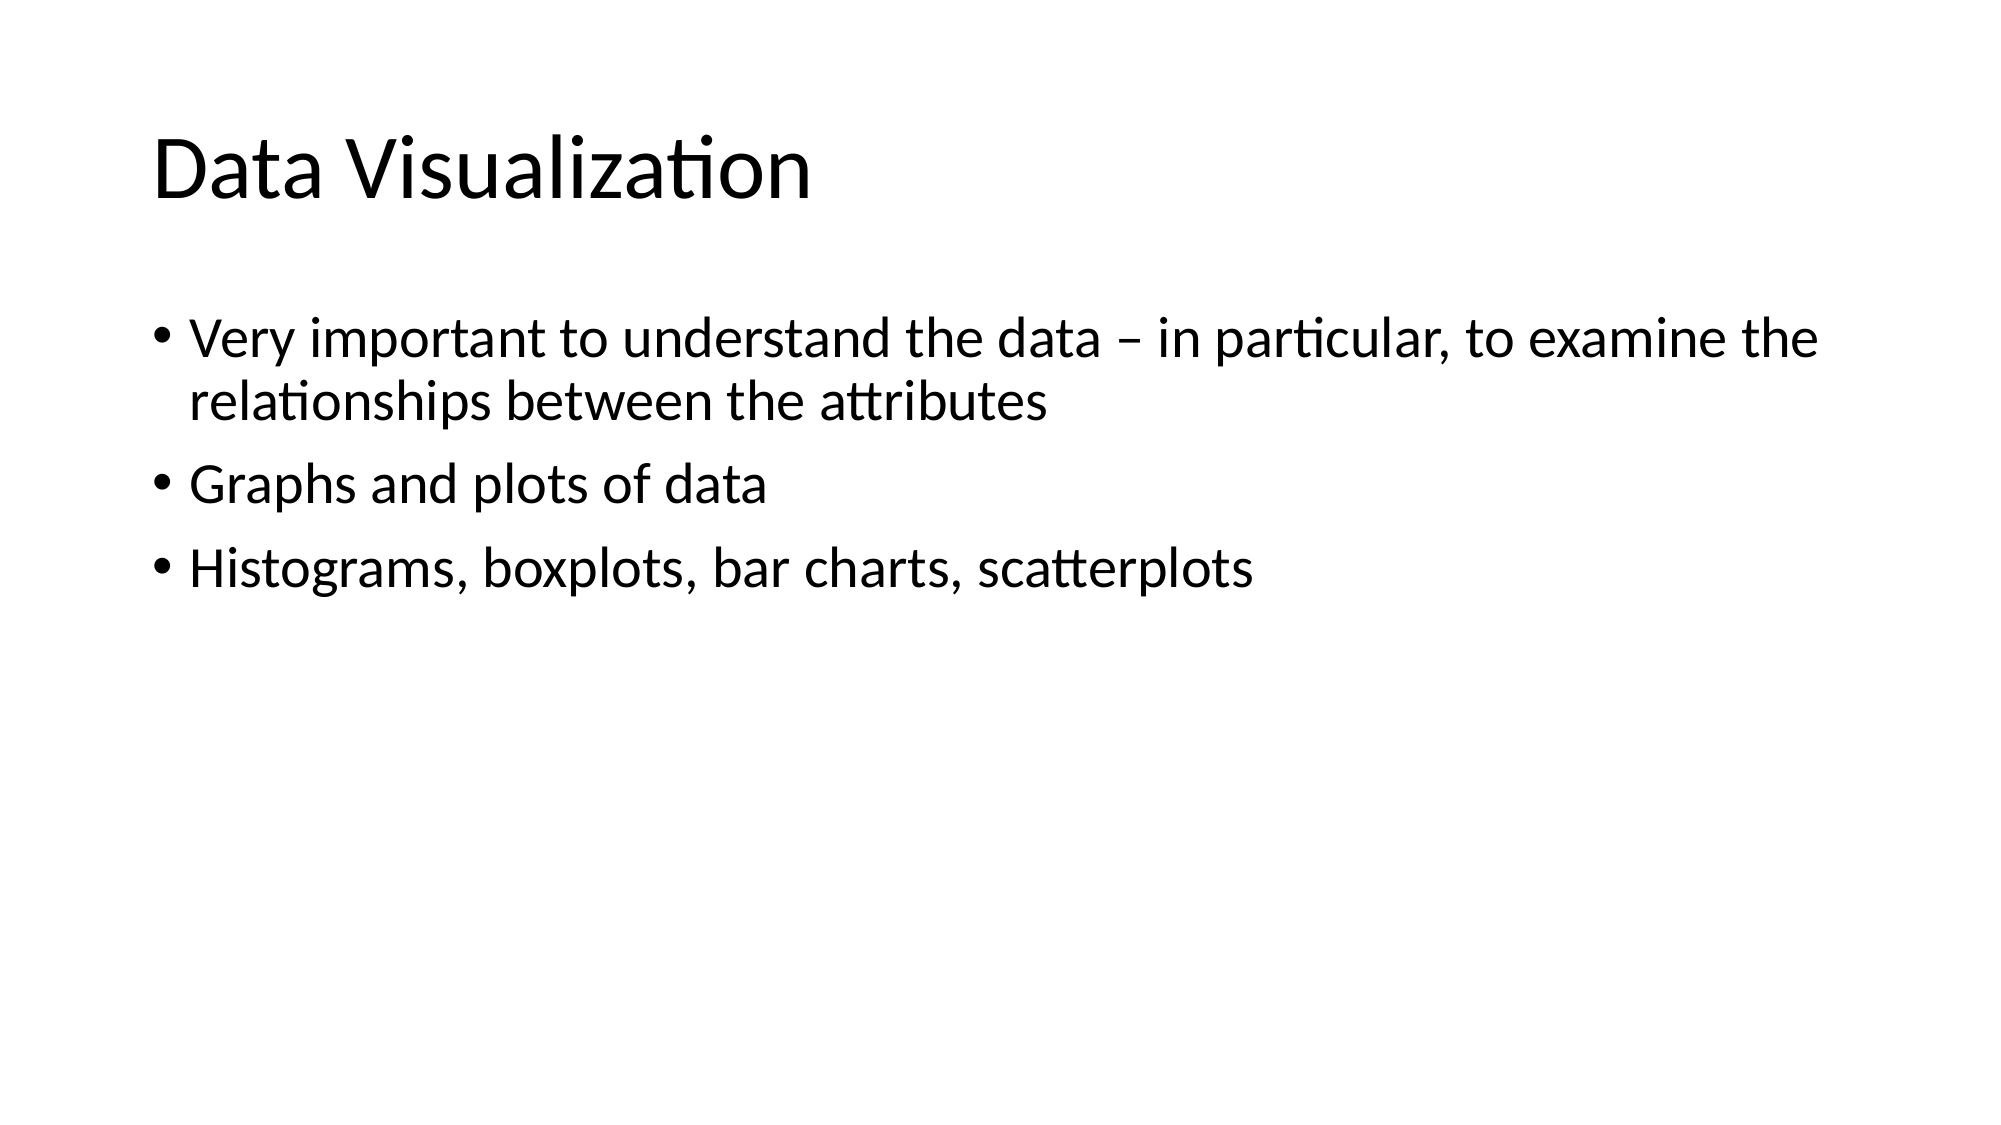

# Data Visualization
Very important to understand the data – in particular, to examine the relationships between the attributes
Graphs and plots of data
Histograms, boxplots, bar charts, scatterplots